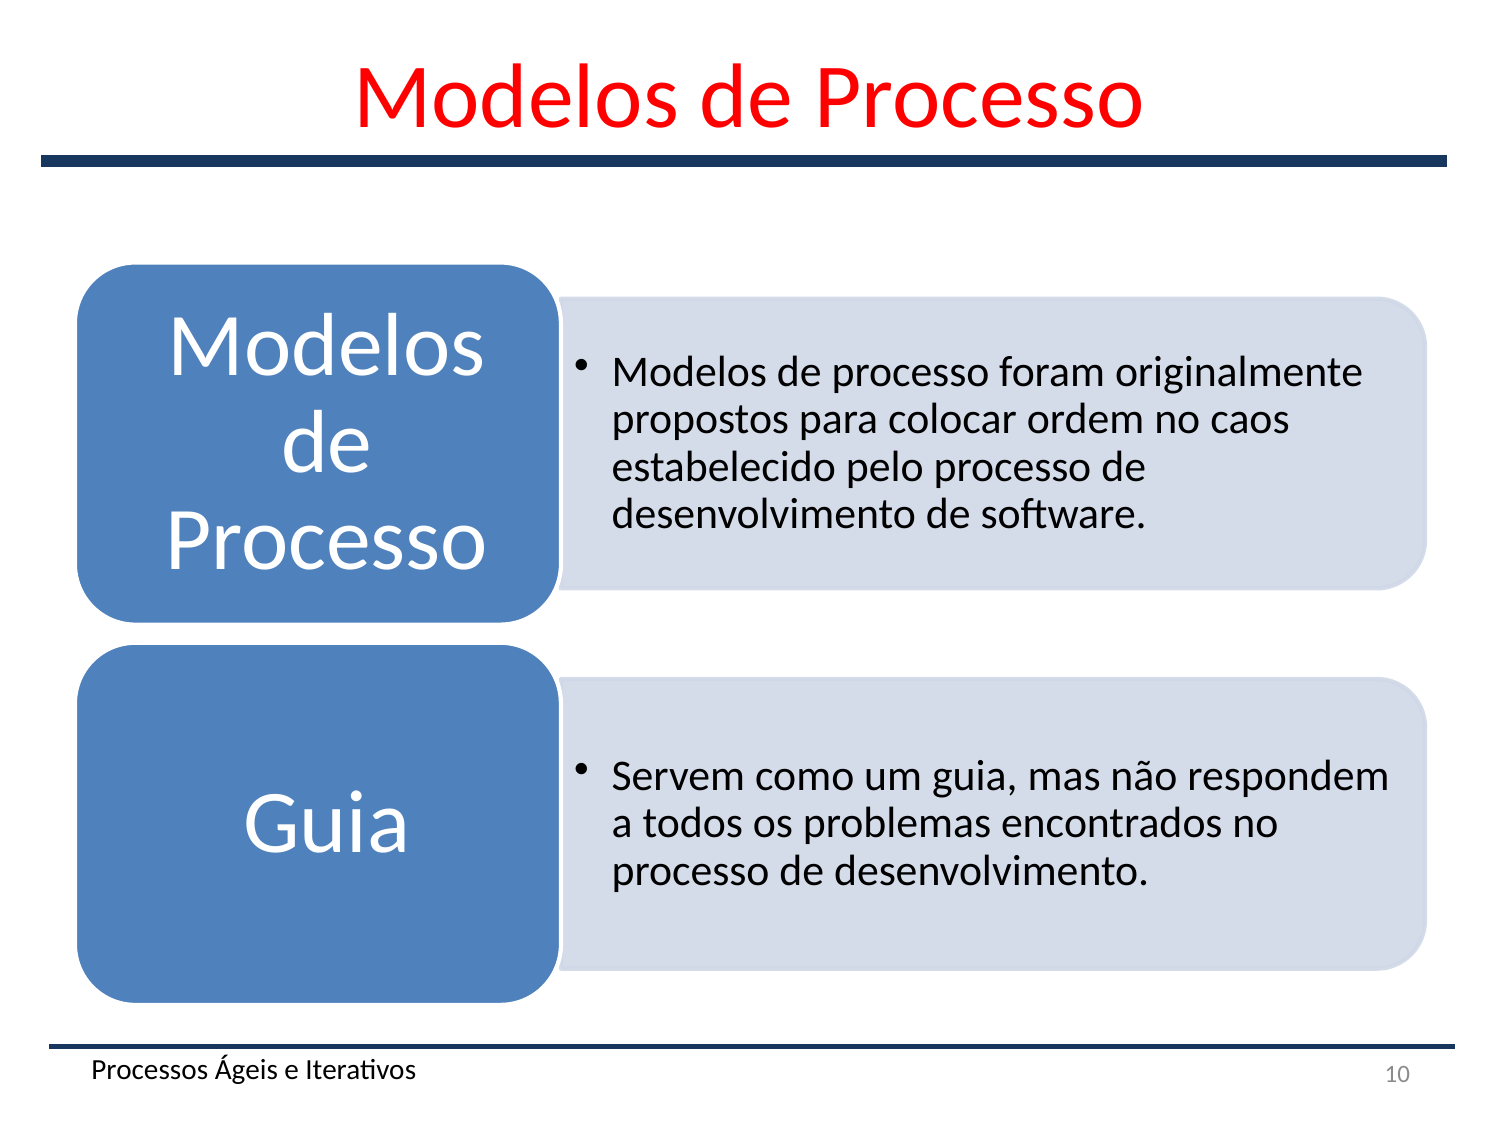

# Modelos de Processo
Modelos de processo foram originalmente propostos para colocar ordem no caos estabelecido pelo processo de desenvolvimento de software.
Modelos de Processo
Servem como um guia, mas não respondem a todos os problemas encontrados no processo de desenvolvimento.
Guia
Processos Ágeis e Iterativos
10